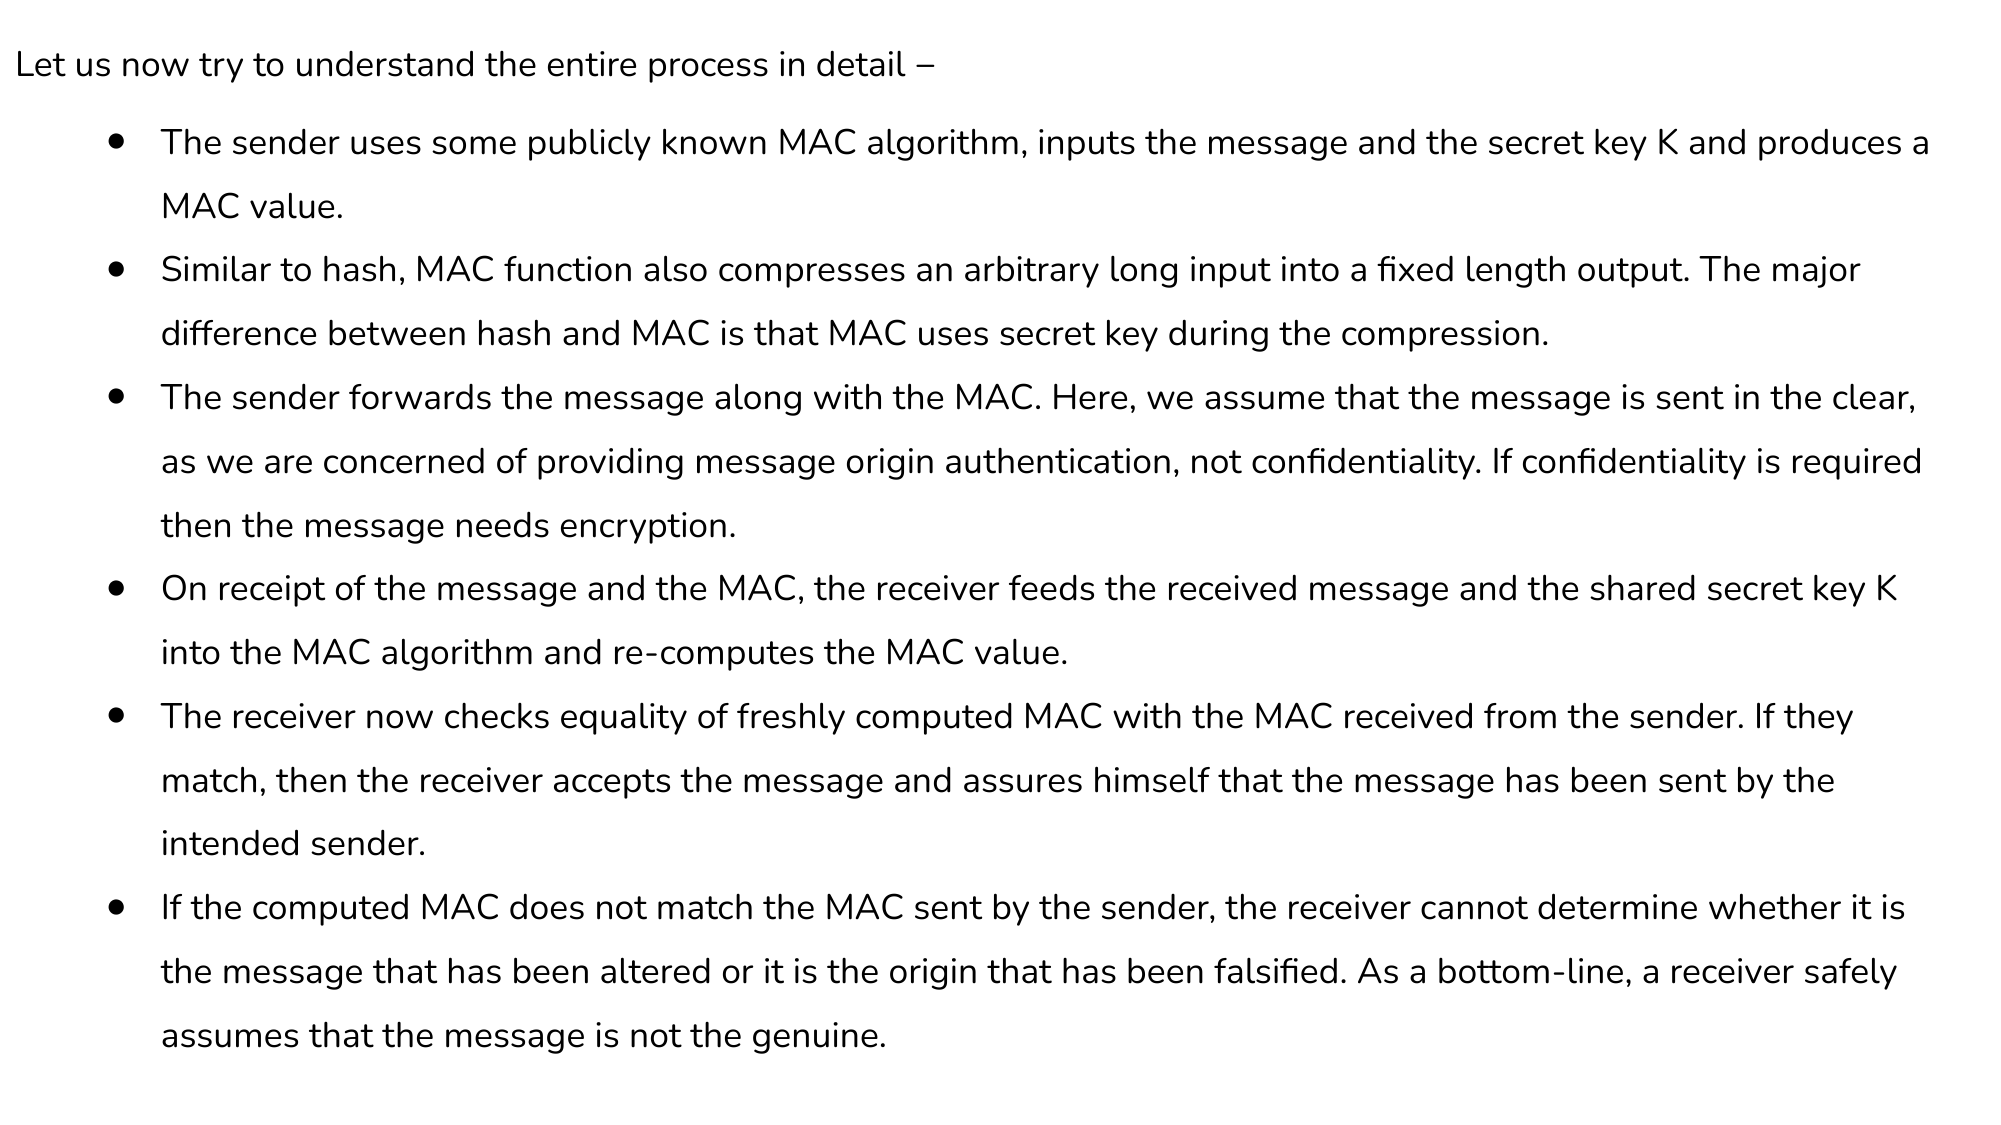

Let us now try to understand the entire process in detail −
The sender uses some publicly known MAC algorithm, inputs the message and the secret key K and produces a MAC value.
Similar to hash, MAC function also compresses an arbitrary long input into a fixed length output. The major difference between hash and MAC is that MAC uses secret key during the compression.
The sender forwards the message along with the MAC. Here, we assume that the message is sent in the clear, as we are concerned of providing message origin authentication, not confidentiality. If confidentiality is required then the message needs encryption.
On receipt of the message and the MAC, the receiver feeds the received message and the shared secret key K into the MAC algorithm and re-computes the MAC value.
The receiver now checks equality of freshly computed MAC with the MAC received from the sender. If they match, then the receiver accepts the message and assures himself that the message has been sent by the intended sender.
If the computed MAC does not match the MAC sent by the sender, the receiver cannot determine whether it is the message that has been altered or it is the origin that has been falsified. As a bottom-line, a receiver safely assumes that the message is not the genuine.